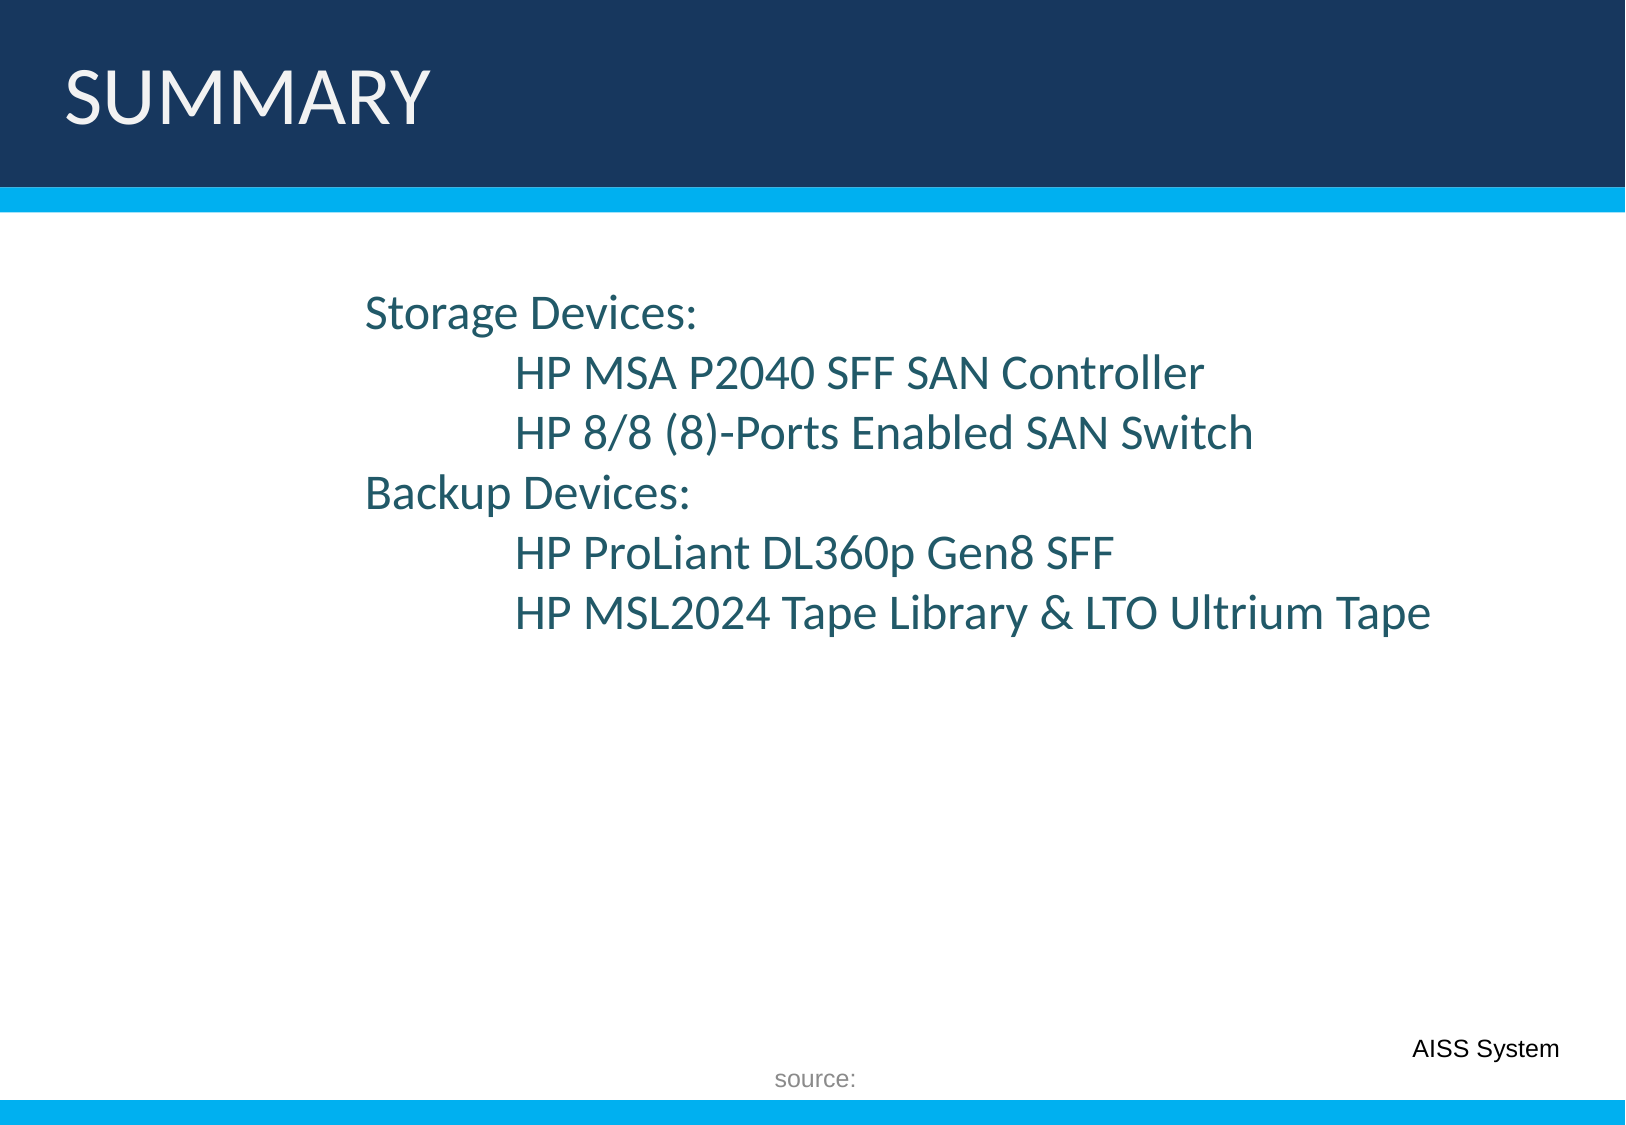

SUMMARY

Title

Storage Devices:
	HP MSA P2040 SFF SAN Controller
	HP 8/8 (8)-Ports Enabled SAN Switch
Backup Devices:
	HP ProLiant DL360p Gen8 SFF
	HP MSL2024 Tape Library & LTO Ultrium Tape

AISS System
source: